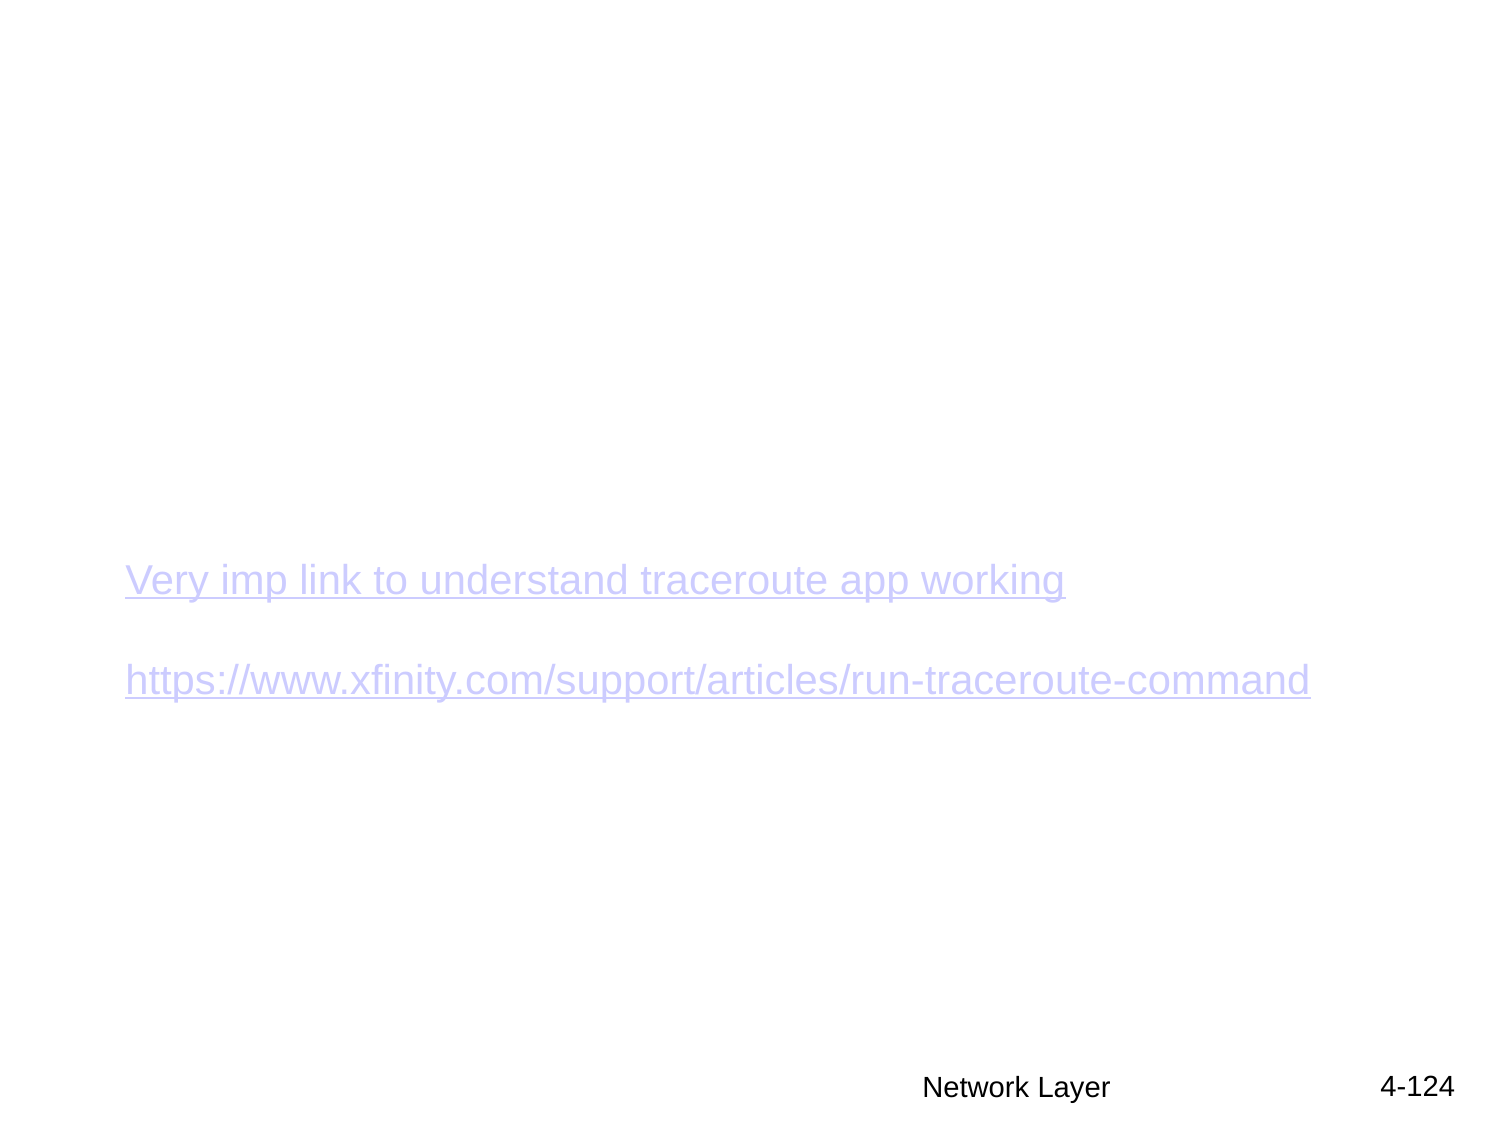

Very imp link to understand traceroute app working

https://www.xfinity.com/support/articles/run-traceroute-command
4-124
Network Layer